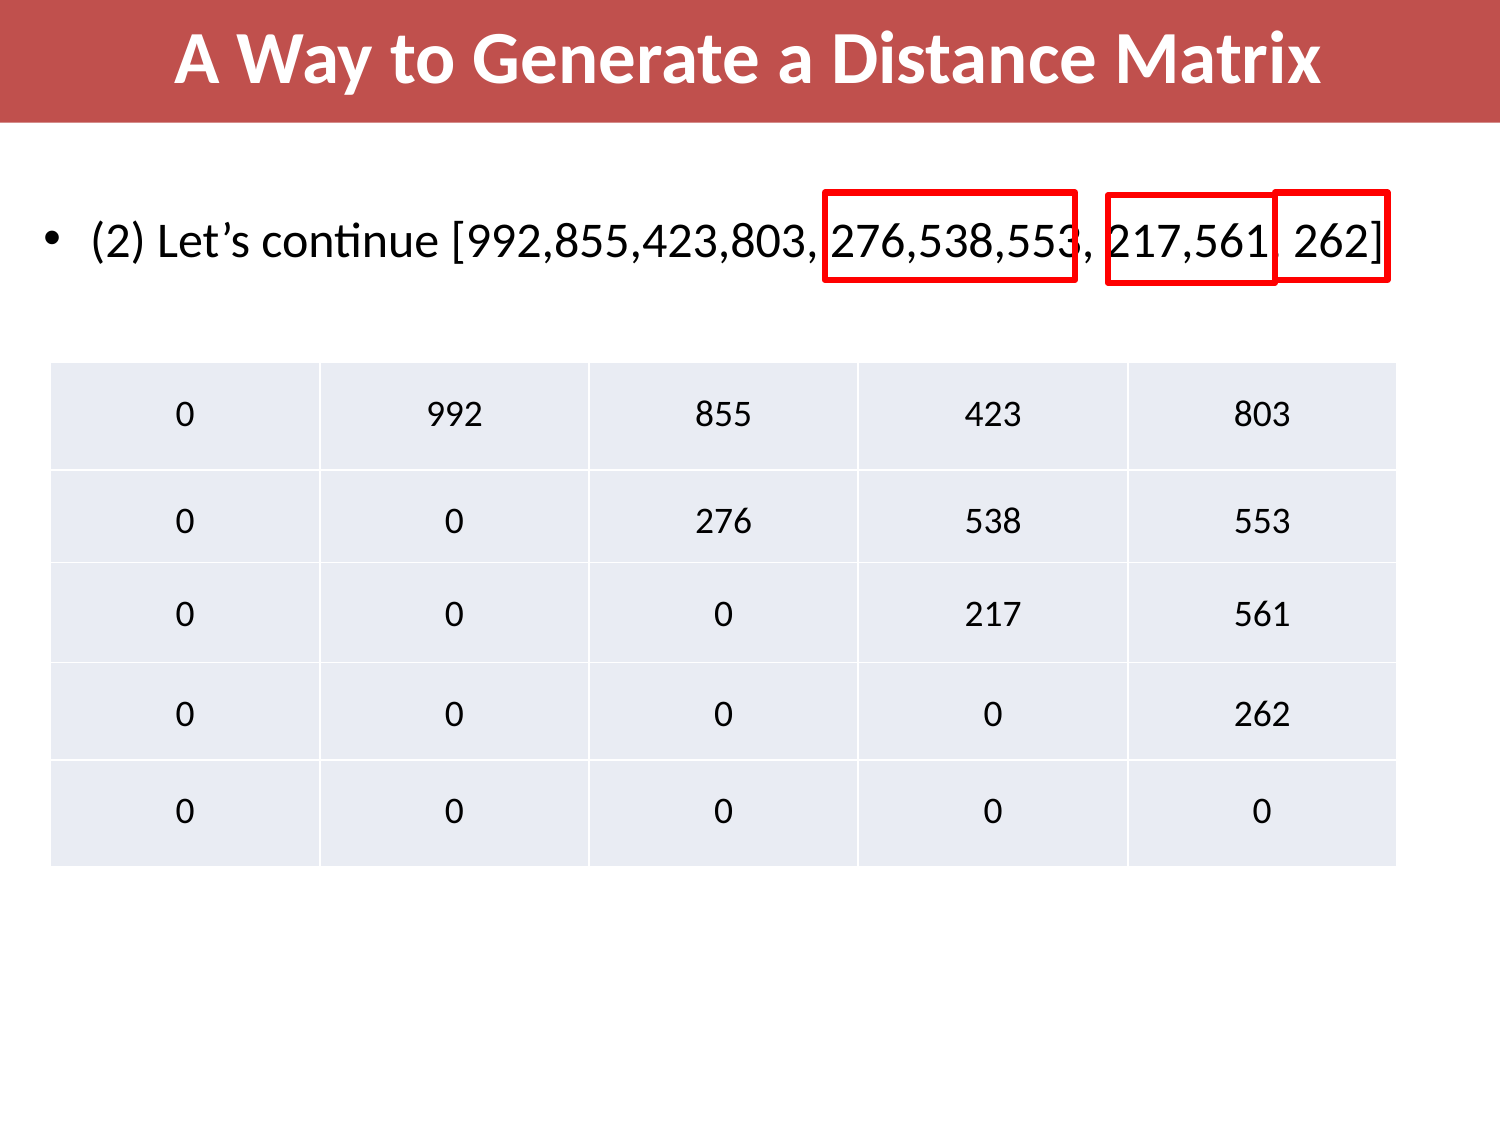

A Way to Generate a Distance Matrix

(2) Let’s continue [992,855,423,803, 276,538,553, 217,561, 262]

| 0 | 992 | 855 | 423 | 803 |
| --- | --- | --- | --- | --- |
| 0 | 0 | 276 | 538 | 553 |
| --- | --- | --- | --- | --- |
| 0 | 0 | 0 | 217 | 561 |
| --- | --- | --- | --- | --- |
| 0 | 0 | 0 | 0 | 262 |
| --- | --- | --- | --- | --- |
| 0 | 0 | 0 | 0 | 0 |
| --- | --- | --- | --- | --- |